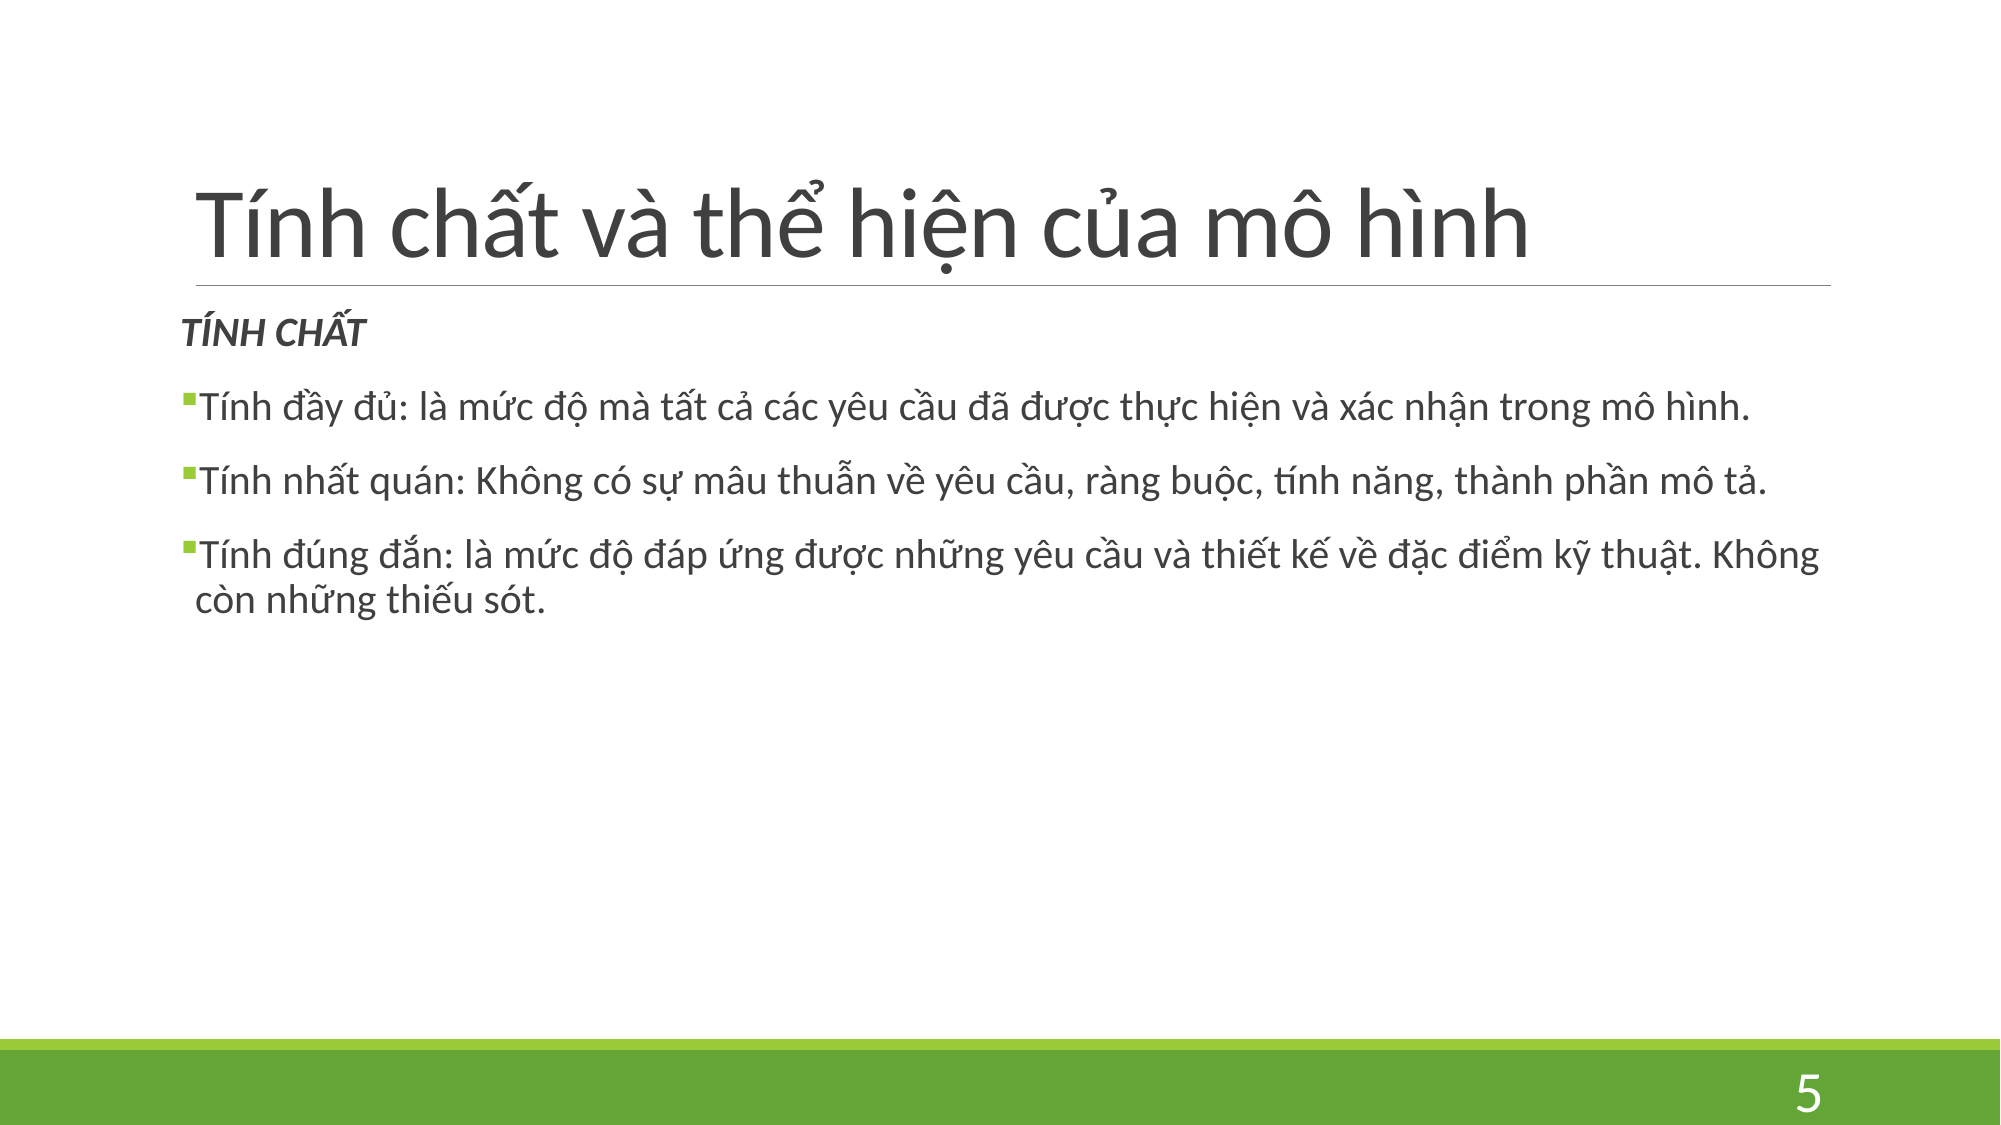

# Tính chất và thể hiện của mô hình
TÍNH CHẤT
Tính đầy đủ: là mức độ mà tất cả các yêu cầu đã được thực hiện và xác nhận trong mô hình.
Tính nhất quán: Không có sự mâu thuẫn về yêu cầu, ràng buộc, tính năng, thành phần mô tả.
Tính đúng đắn: là mức độ đáp ứng được những yêu cầu và thiết kế về đặc điểm kỹ thuật. Không còn những thiếu sót.
5